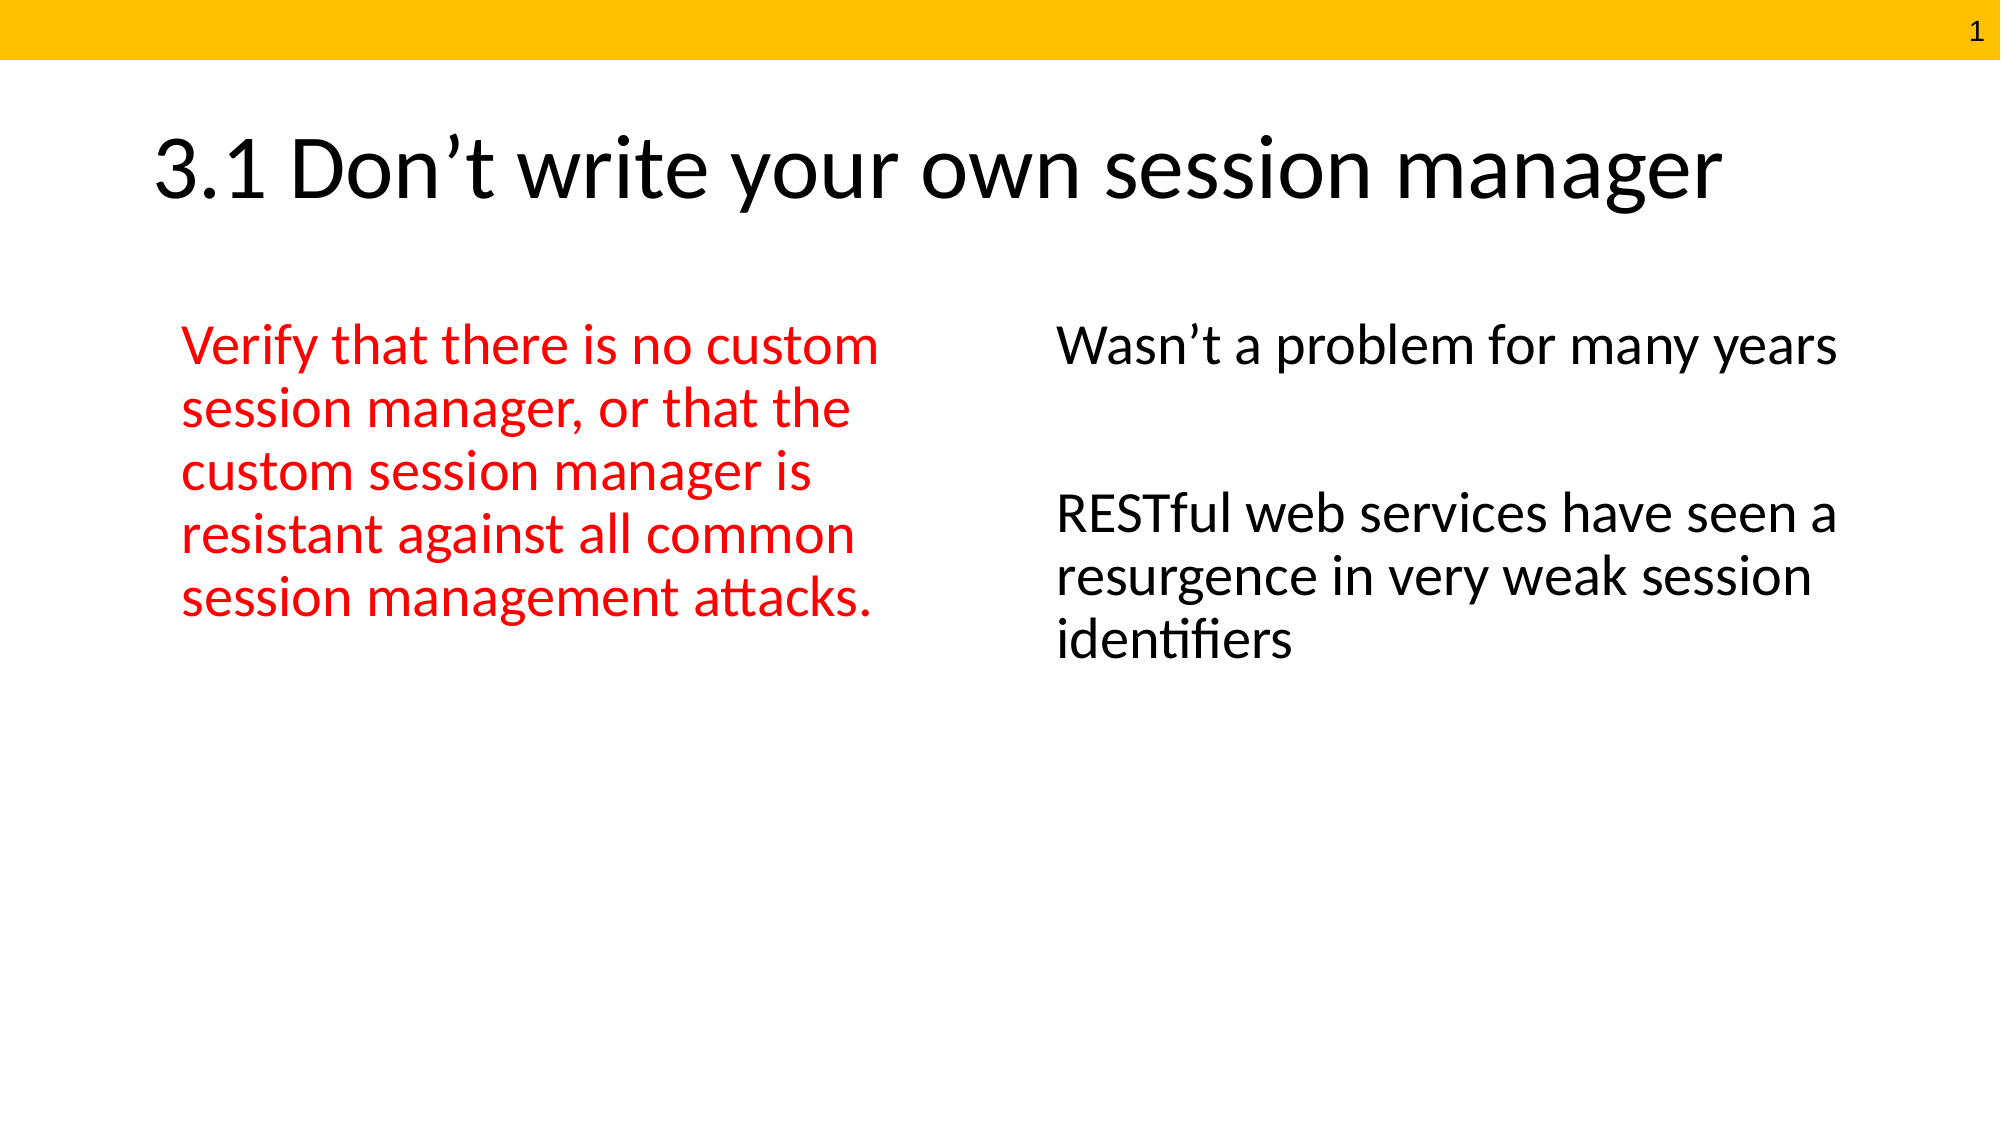

# 3.1 Don’t write your own session manager
Verify that there is no custom session manager, or that the custom session manager is resistant against all common session management attacks.

Wasn’t a problem for many years

RESTful web services have seen a resurgence in very weak session identifiers